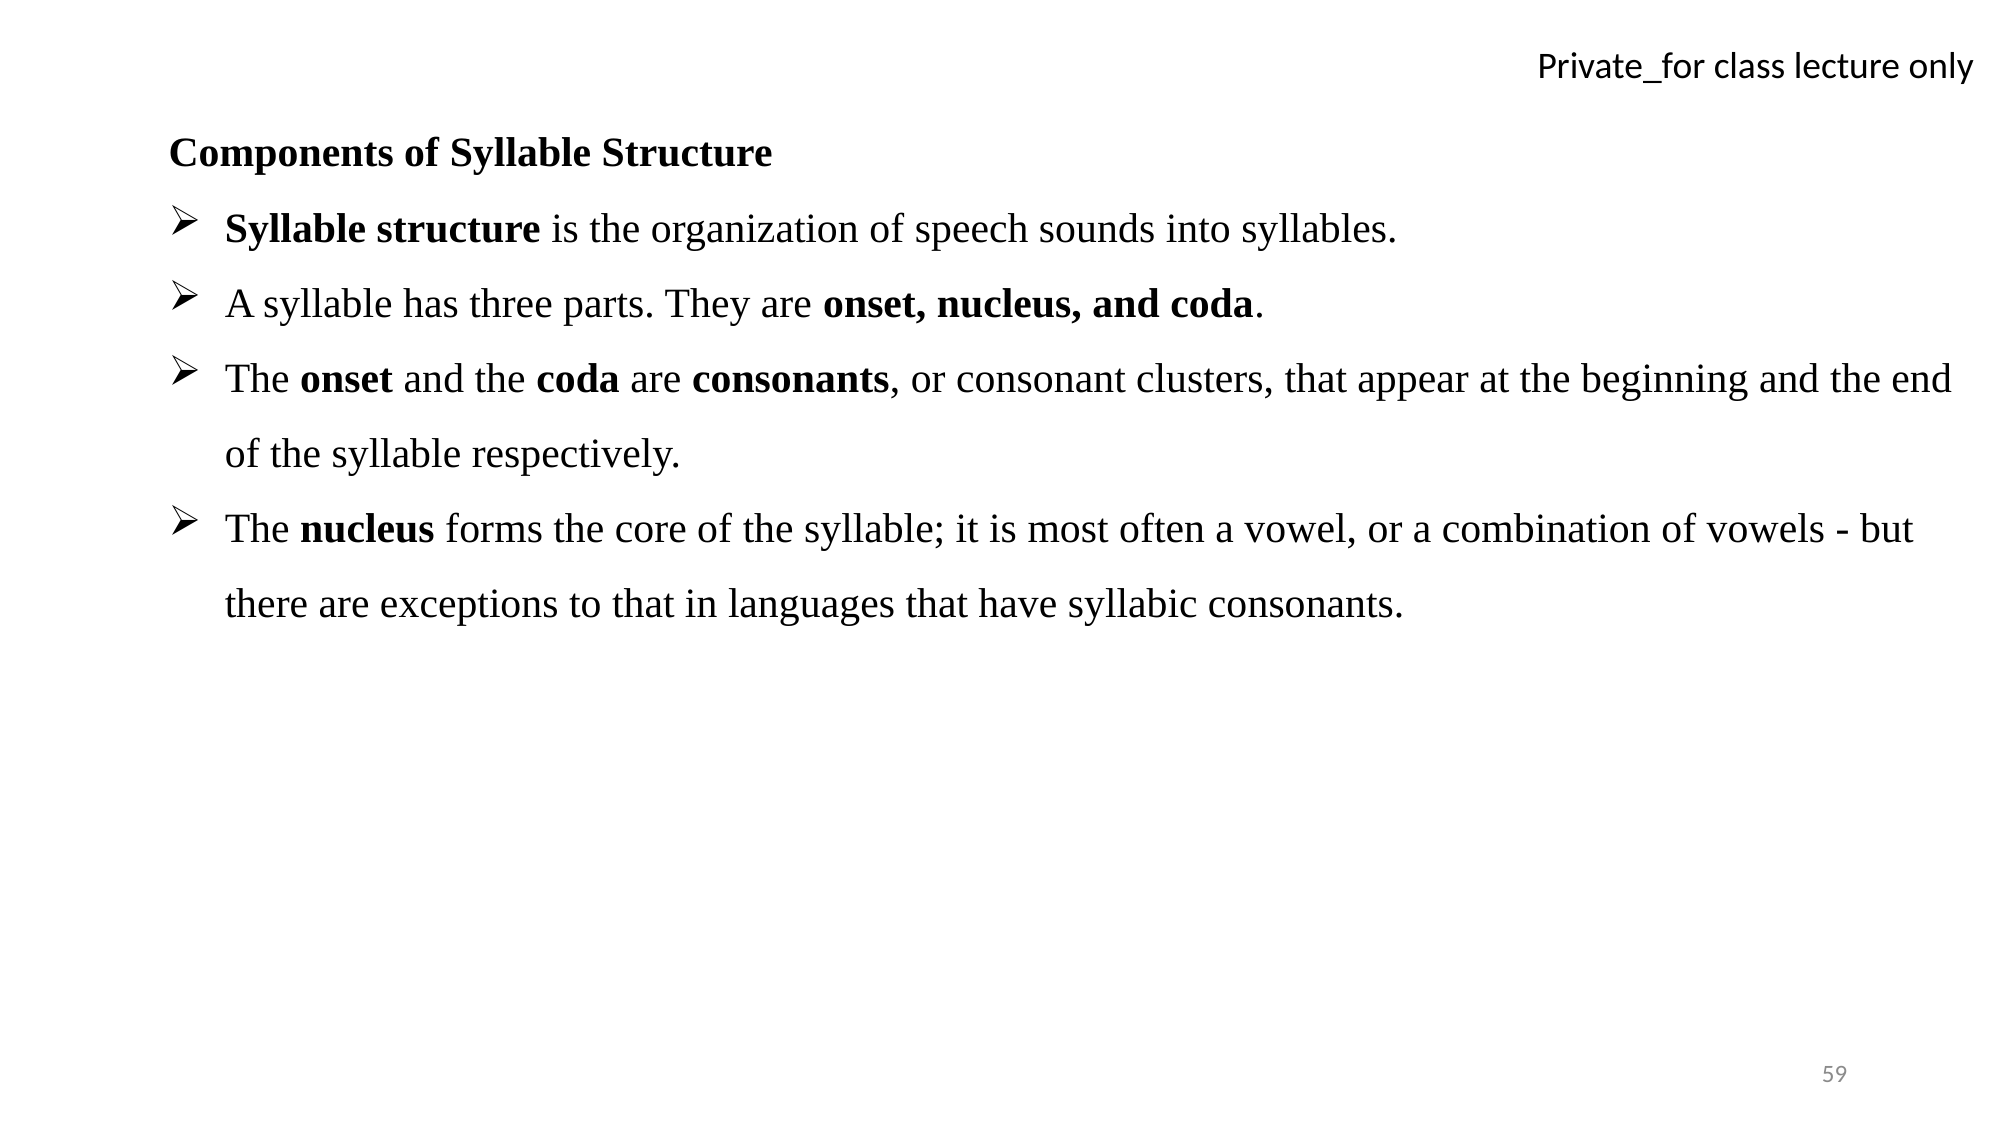

Components of Syllable Structure
Syllable structure is the organization of speech sounds into syllables.
A syllable has three parts. They are onset, nucleus, and coda.
The onset and the coda are consonants, or consonant clusters, that appear at the beginning and the end of the syllable respectively.
The nucleus forms the core of the syllable; it is most often a vowel, or a combination of vowels - but there are exceptions to that in languages that have syllabic consonants.

59